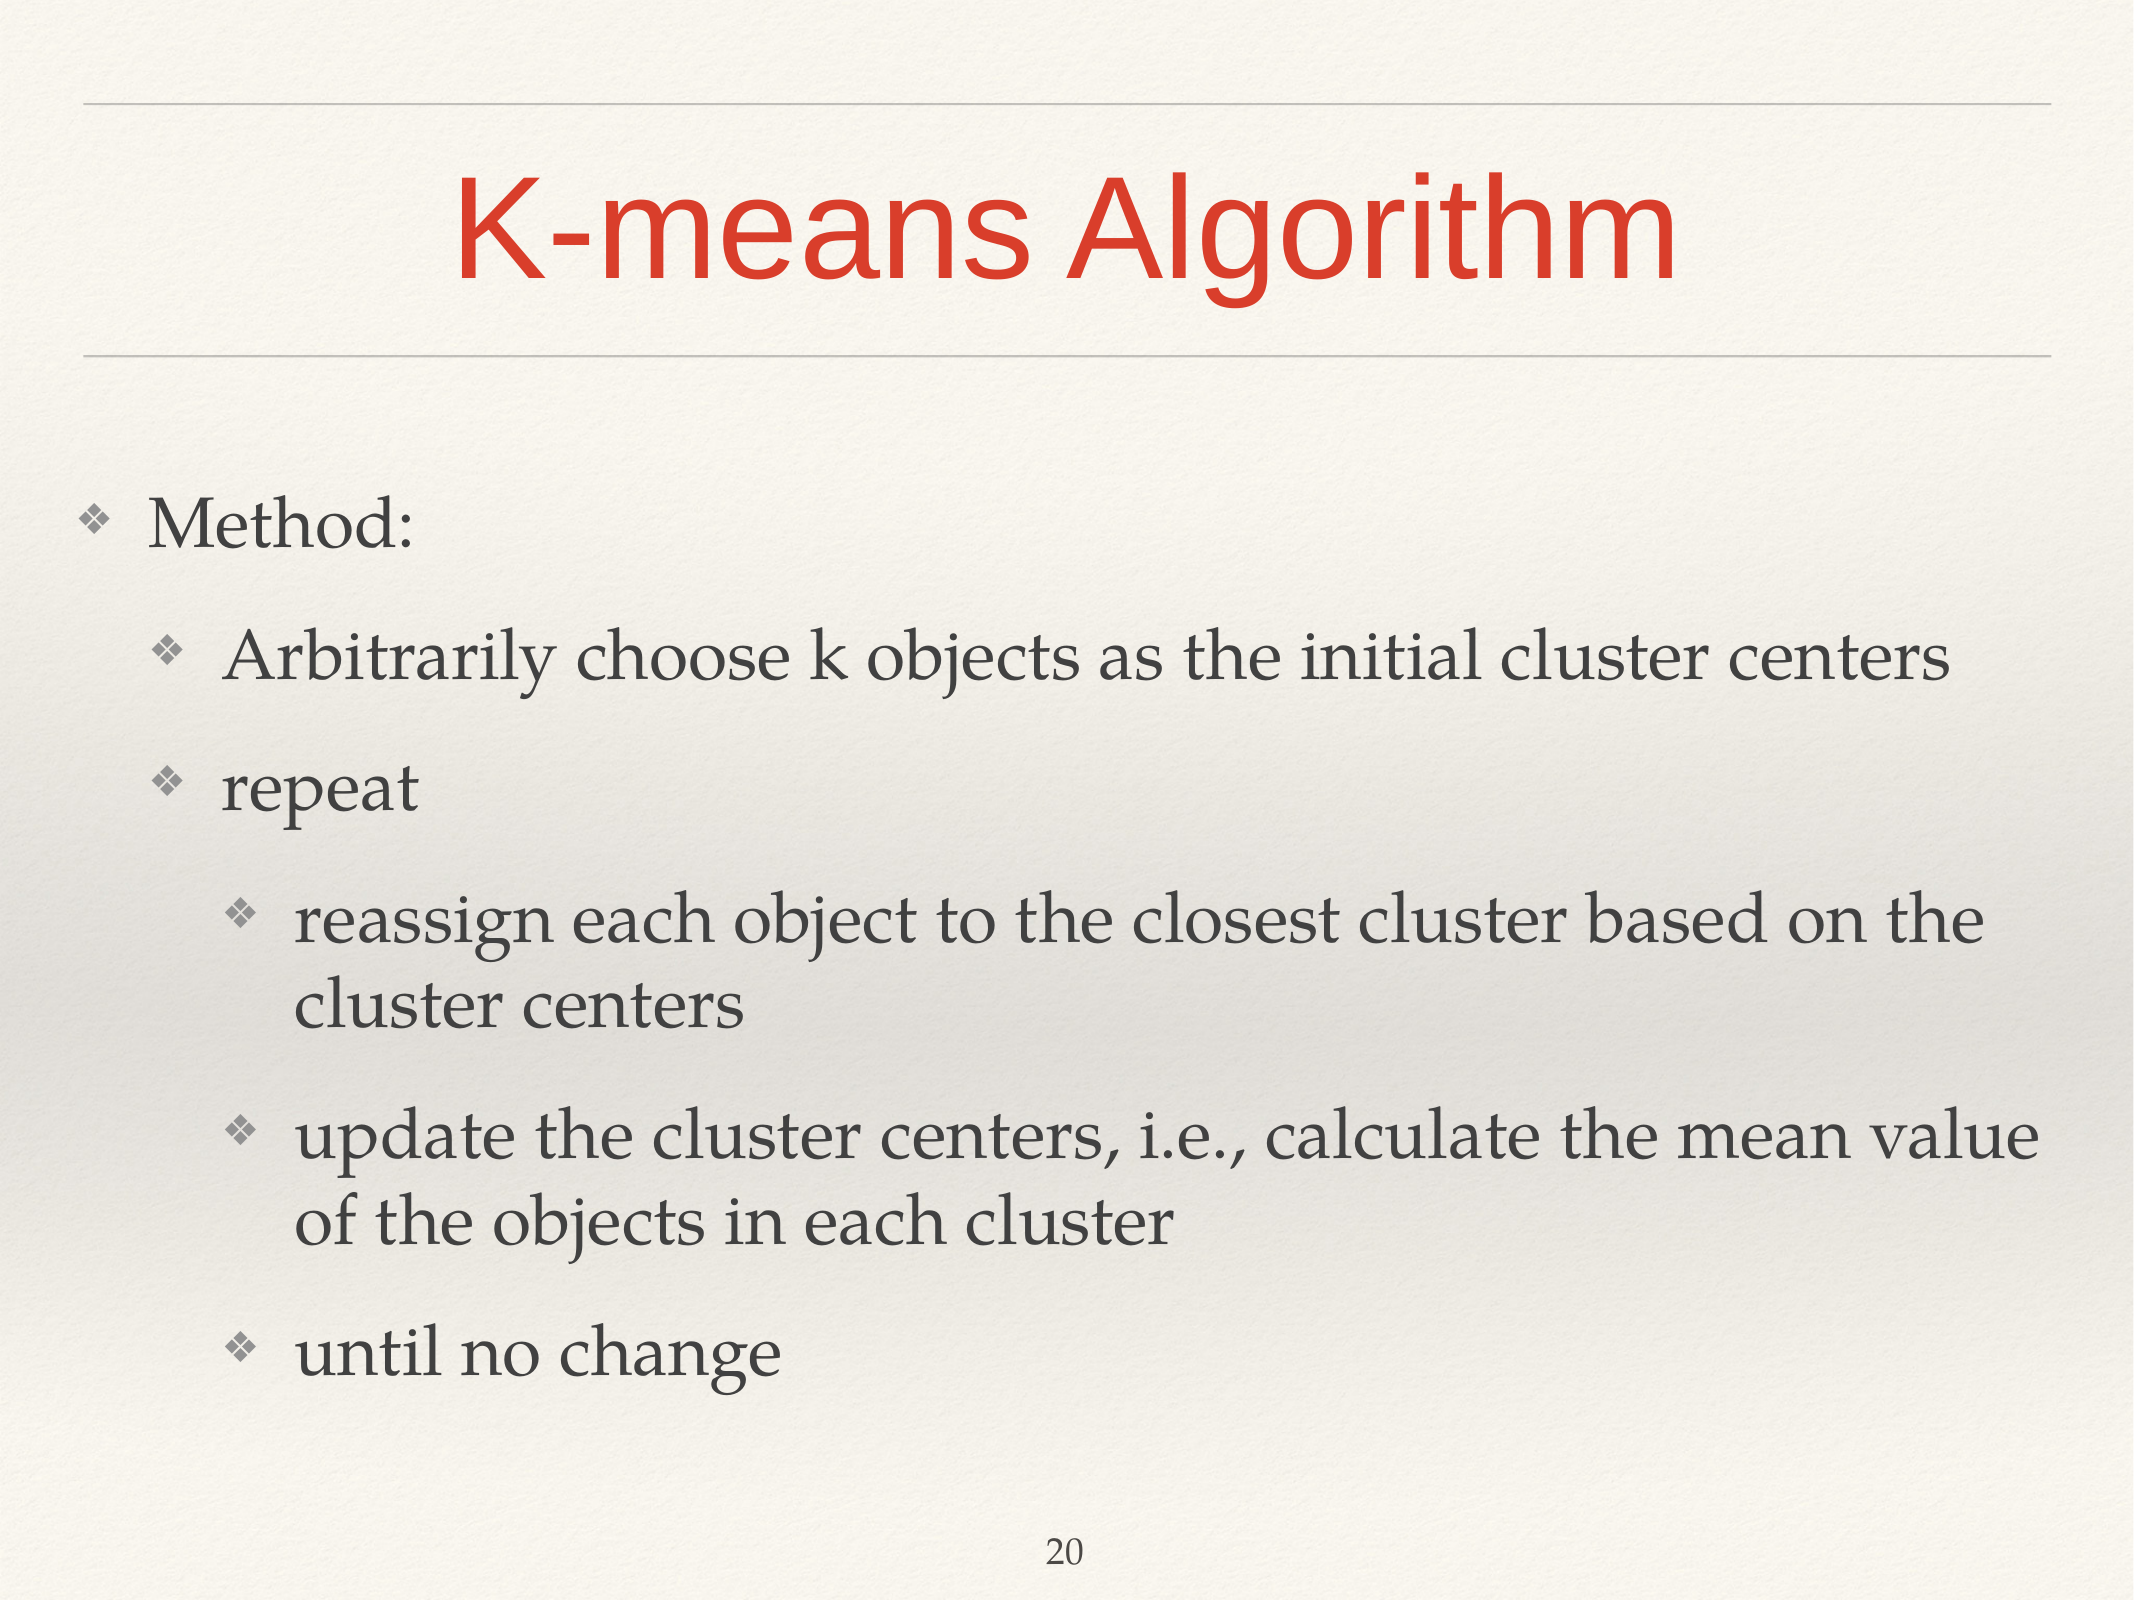

# K-means Algorithm
Method:
Arbitrarily choose k objects as the initial cluster centers
repeat
reassign each object to the closest cluster based on the cluster centers
update the cluster centers, i.e., calculate the mean value of the objects in each cluster
until no change
20